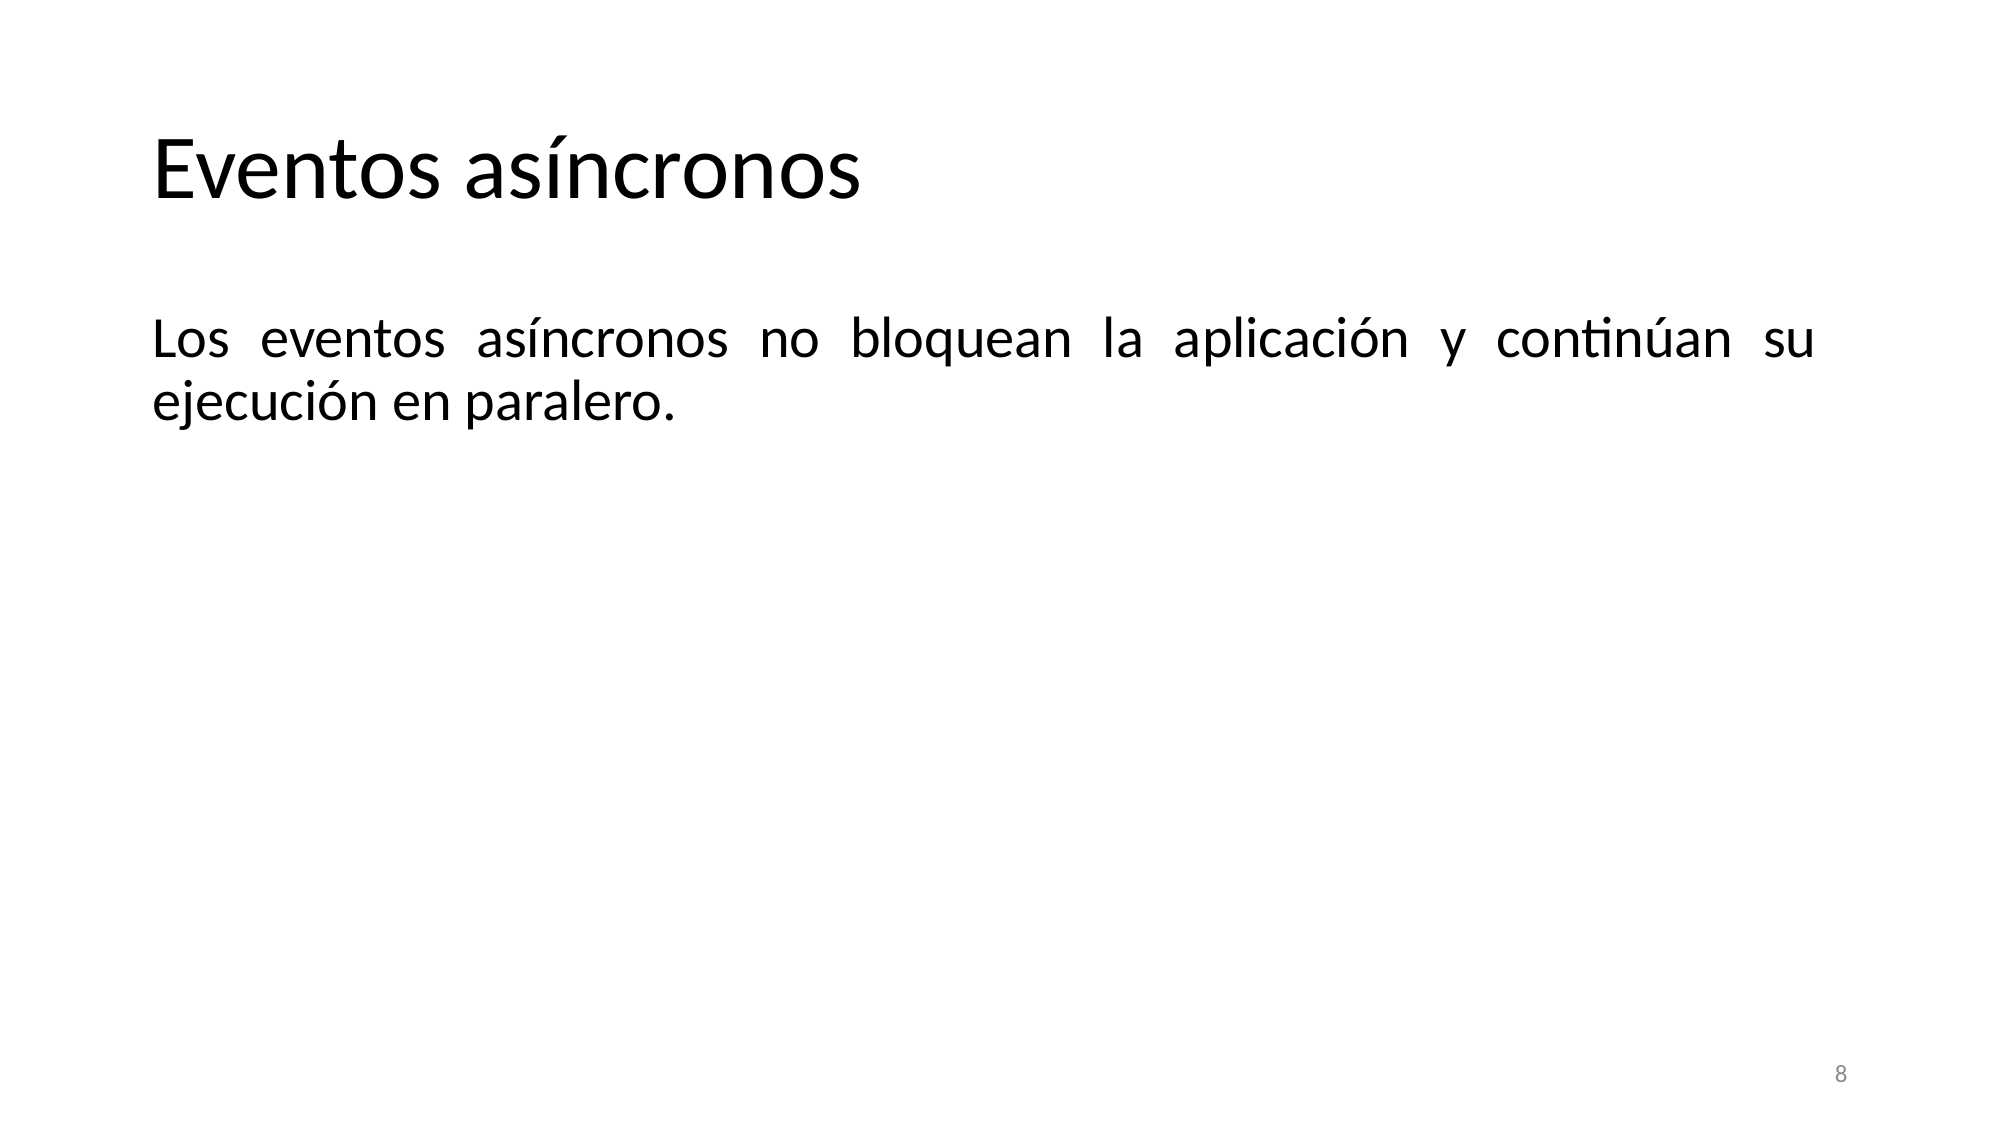

# Eventos asíncronos
Los eventos asíncronos no bloquean la aplicación y continúan su  ejecución en paralero.

8